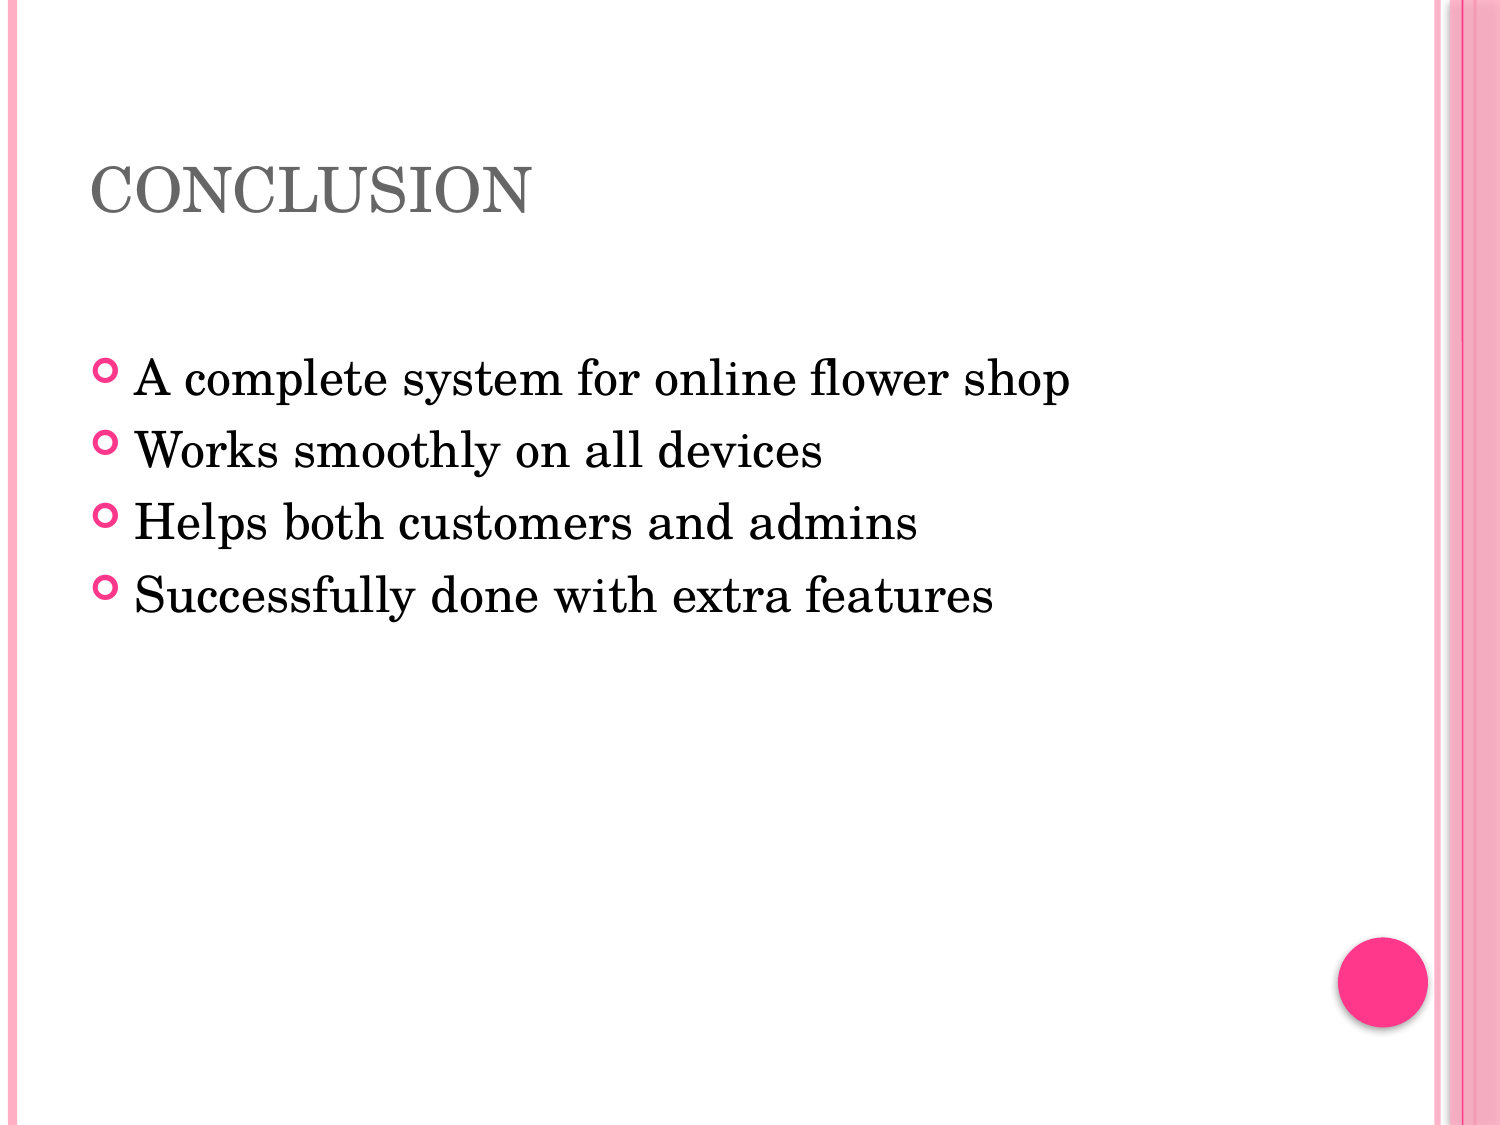

# Conclusion
A complete system for online flower shop
Works smoothly on all devices
Helps both customers and admins
Successfully done with extra features